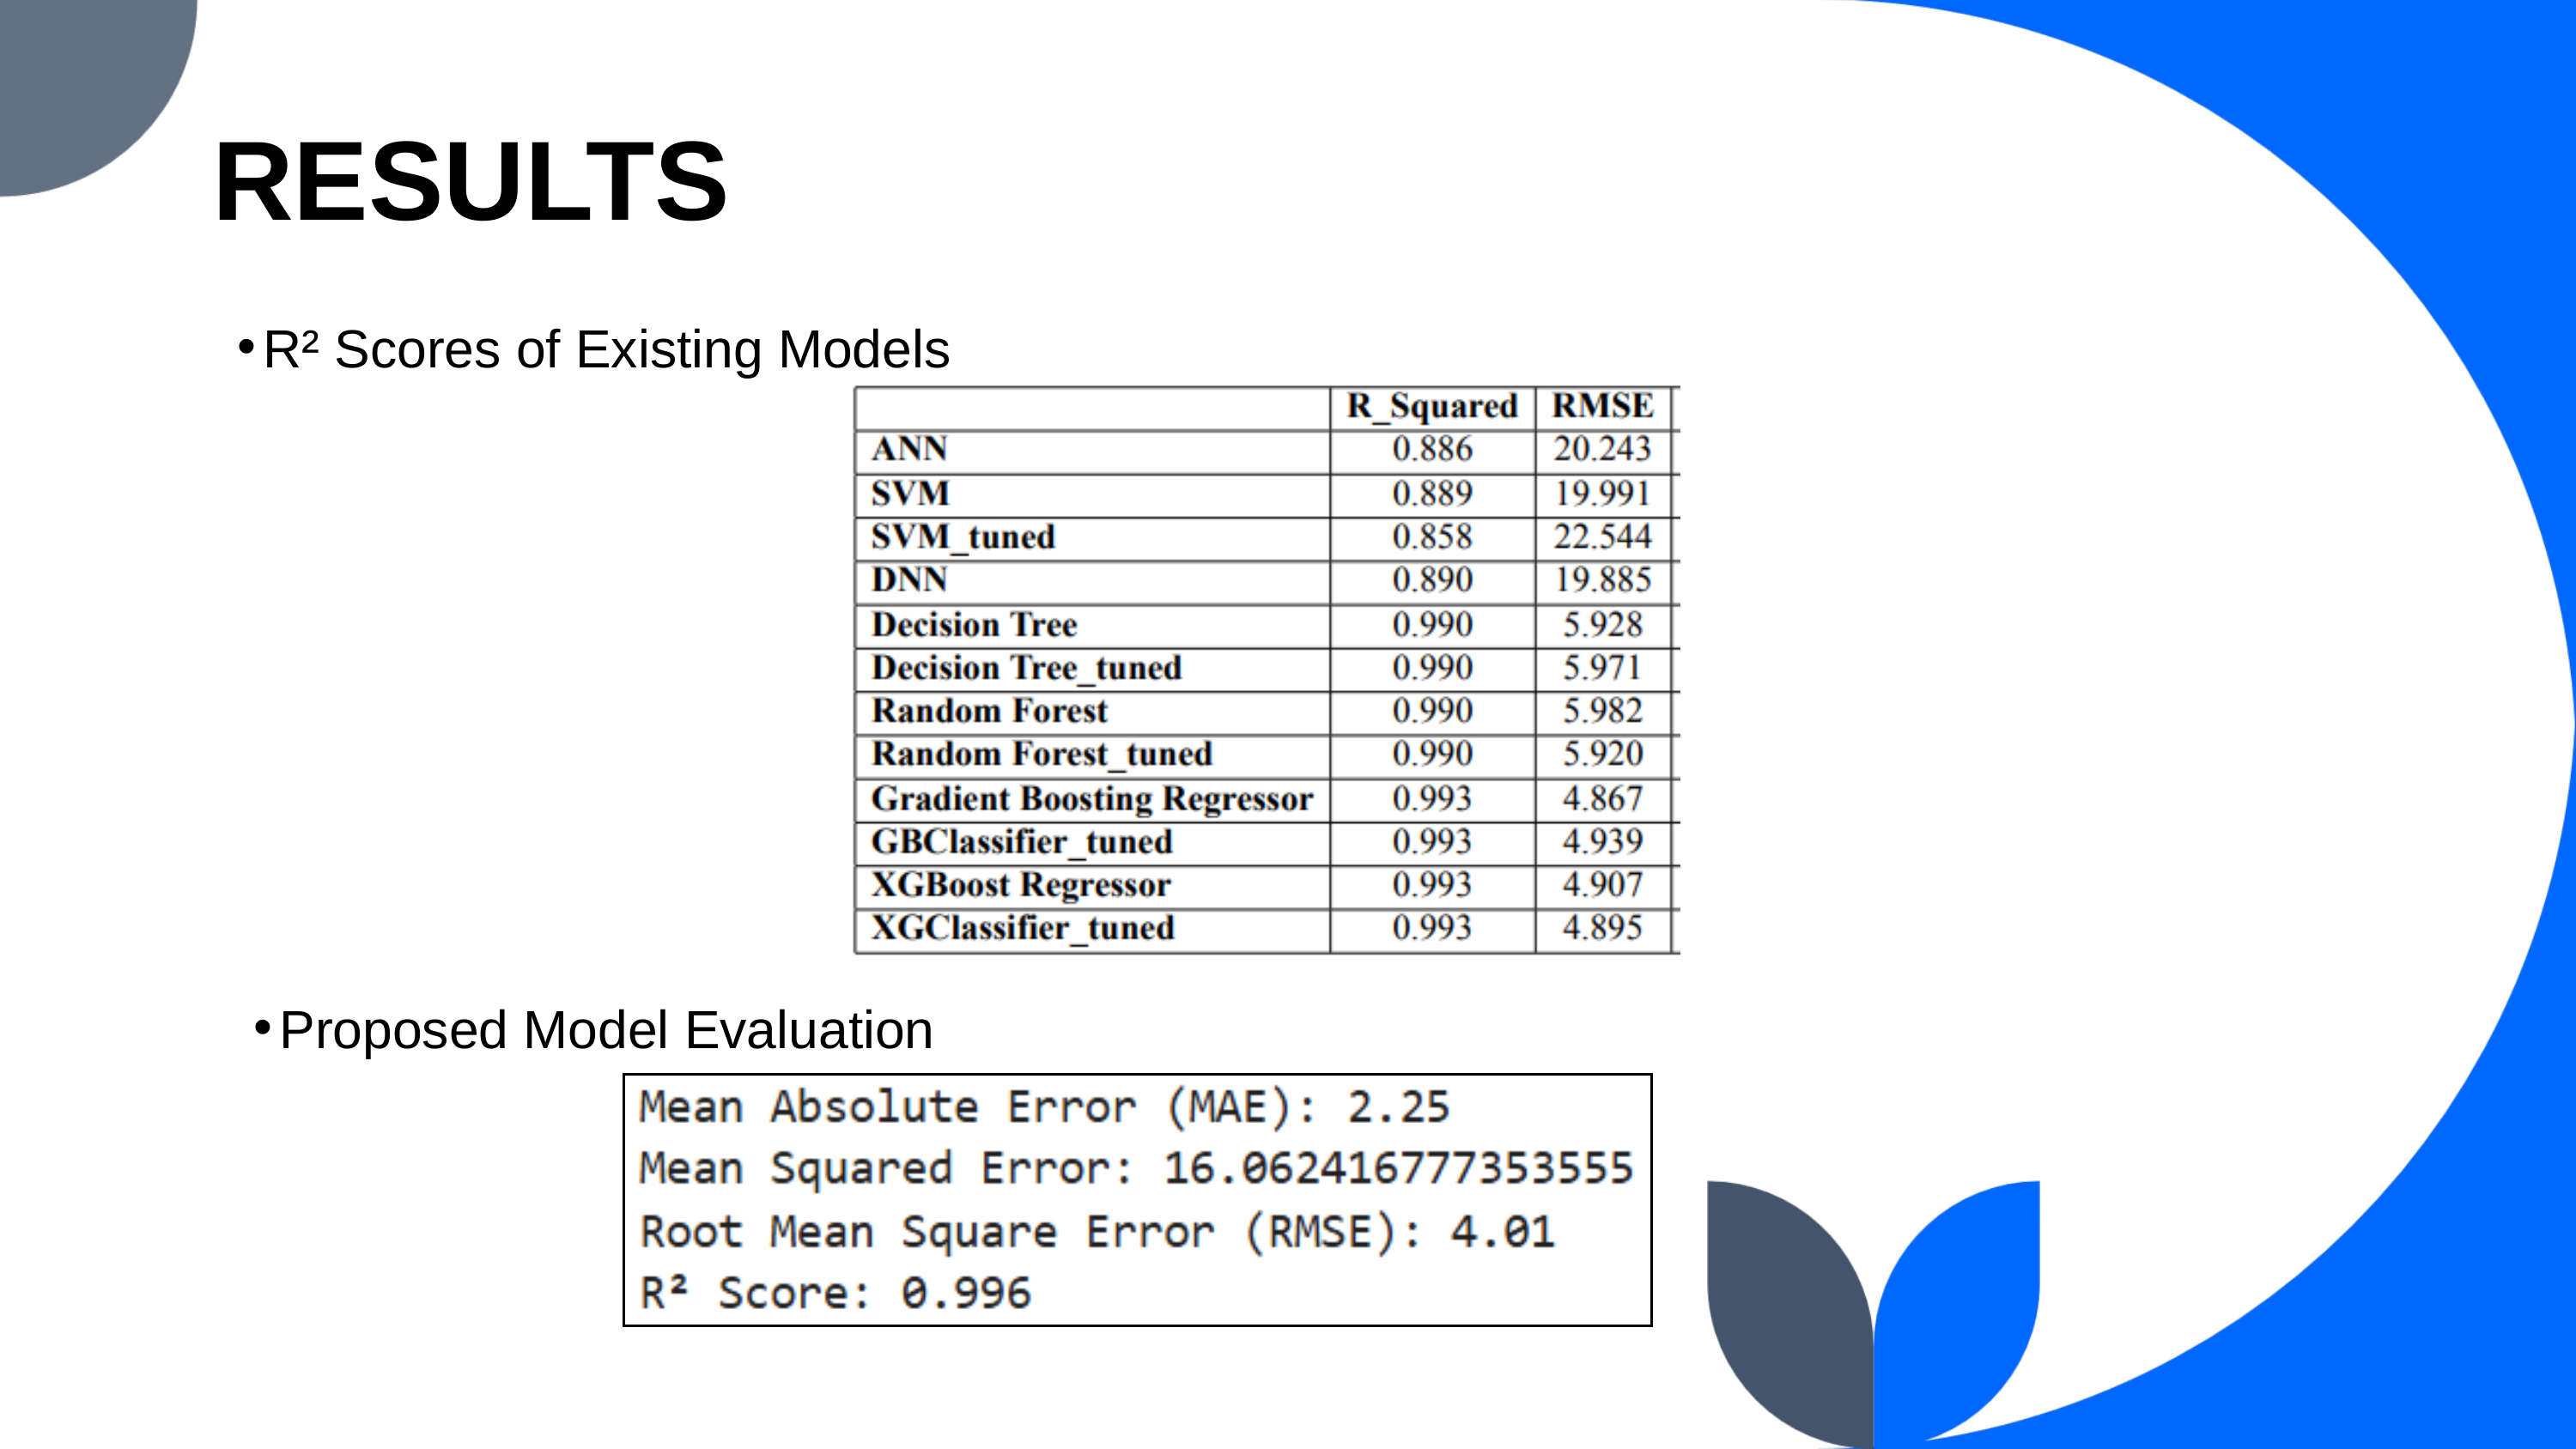

RESULTS
R² Scores of Existing Models

Proposed Model Evaluation